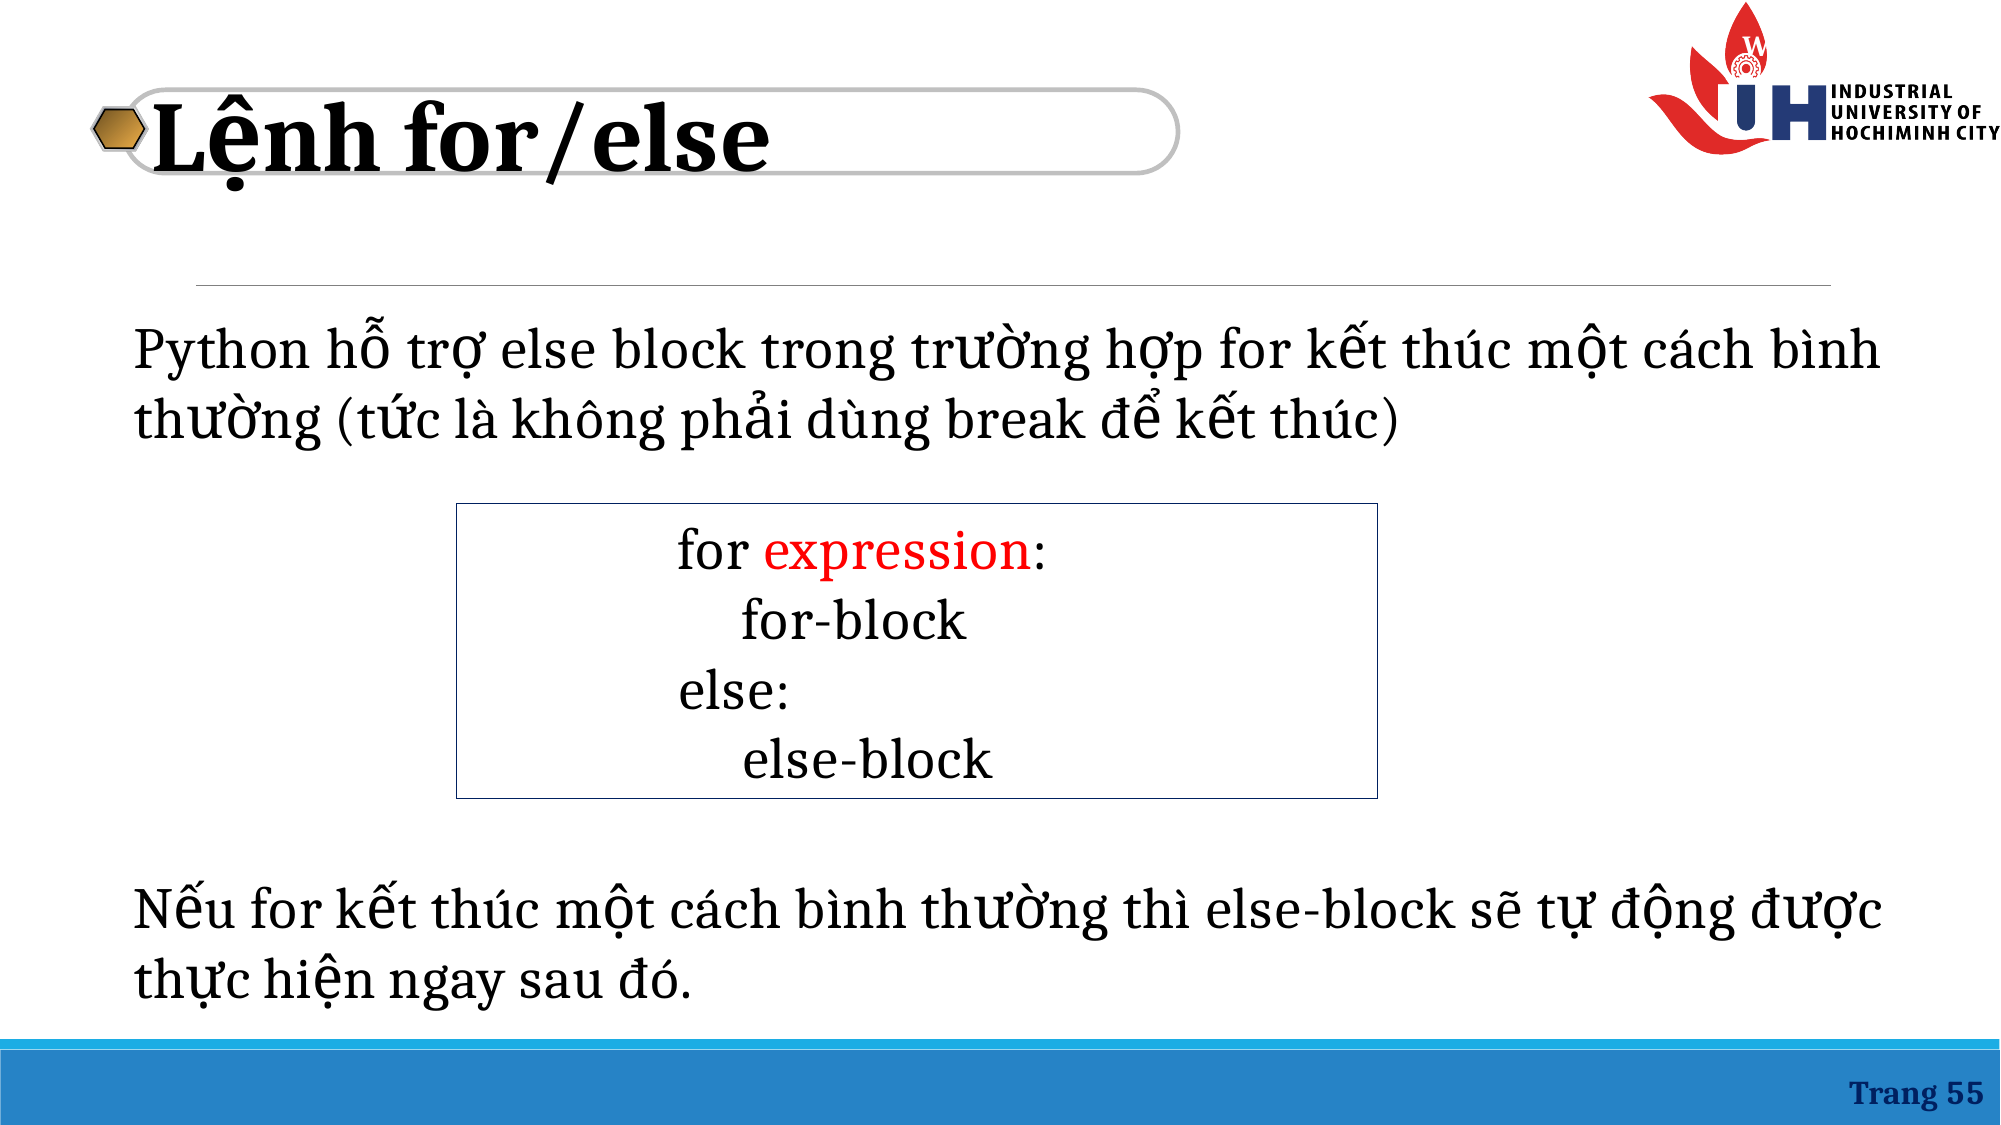

Lệnh for/else

Python hỗ trợ else block trong trường hợp for kết thúc một cách bình thường (tức là không phải dùng break để kết thúc)

Nếu for kết thúc một cách bình thường thì else-block sẽ tự động được thực hiện ngay sau đó.
for expression:
     for-block
else:
     else-block
Trang 55